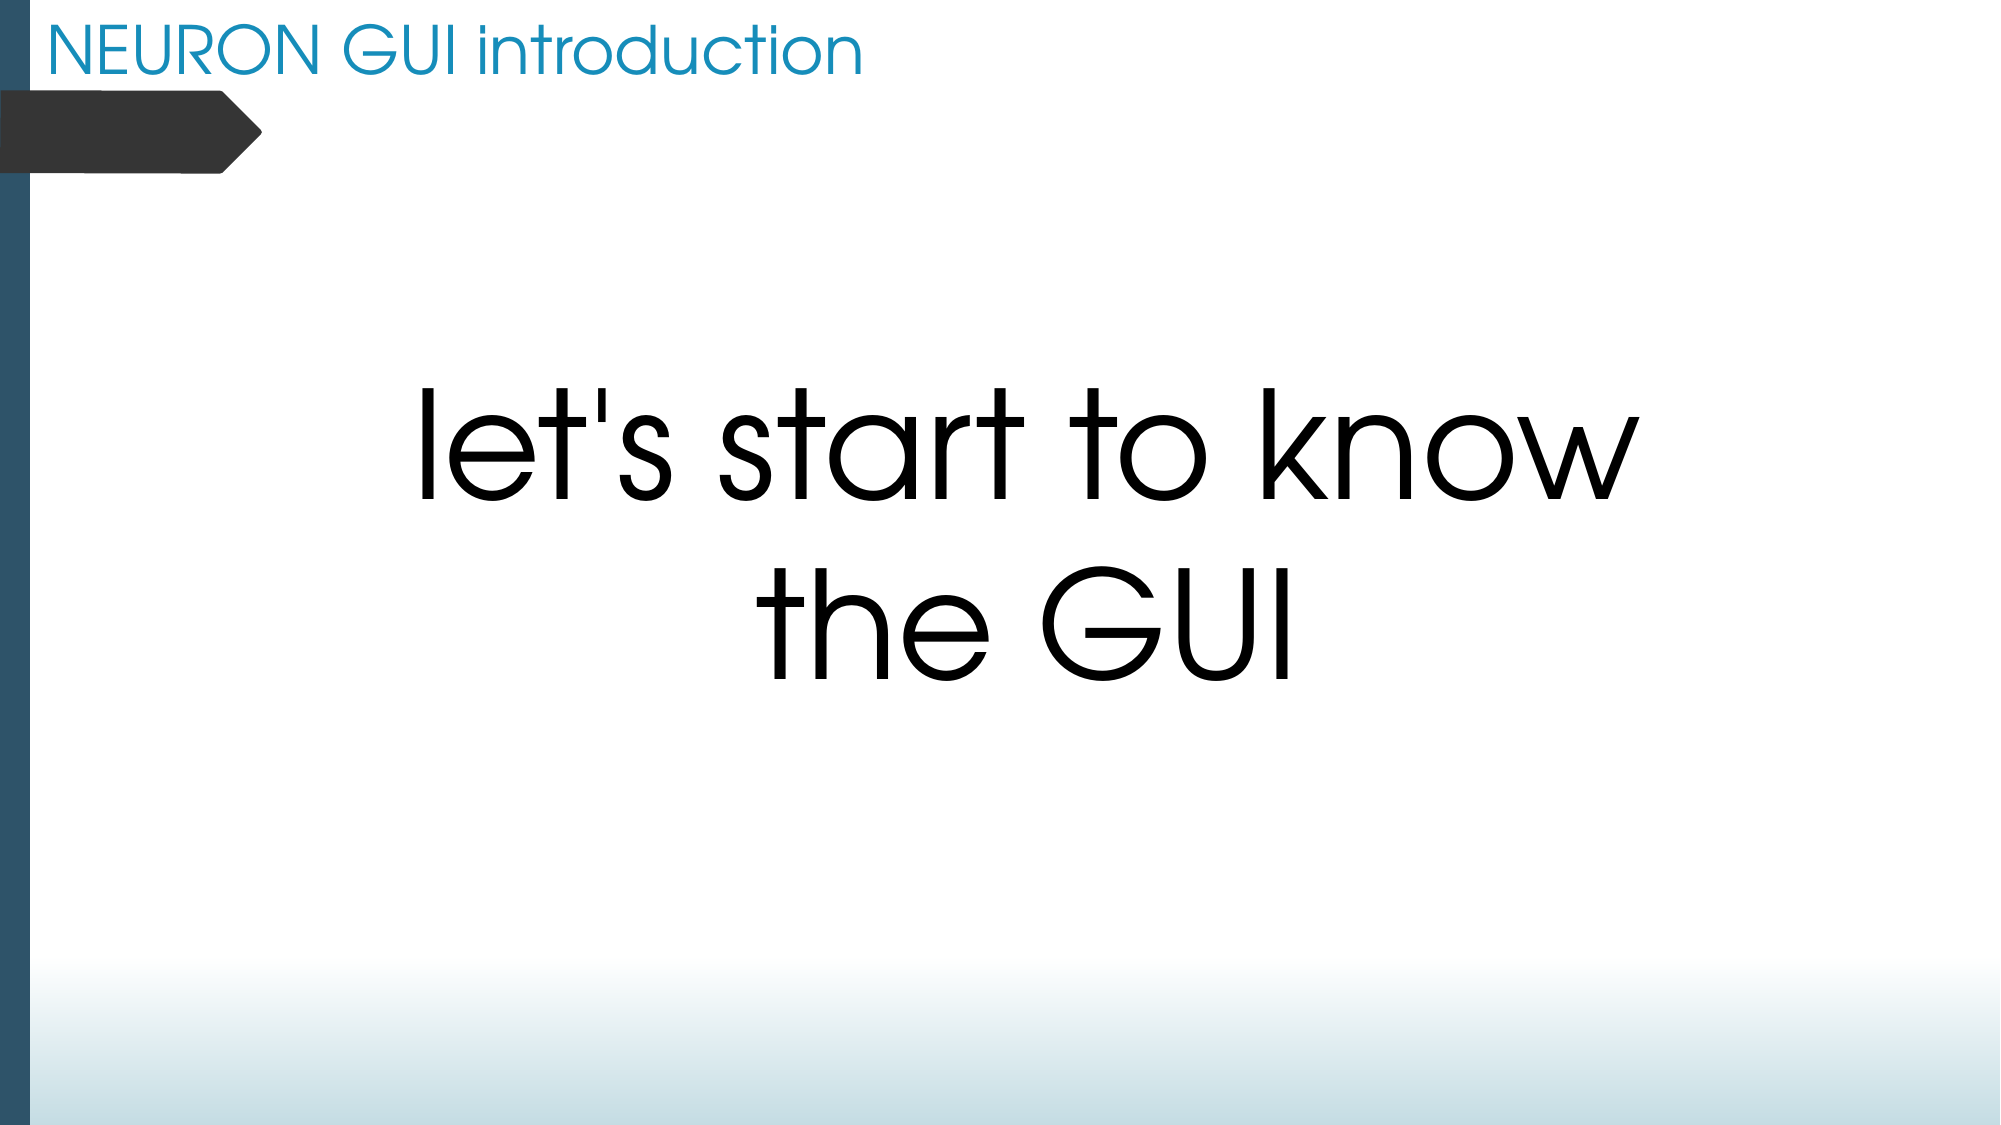

# NEURON GUI introduction
let's start to know the GUI